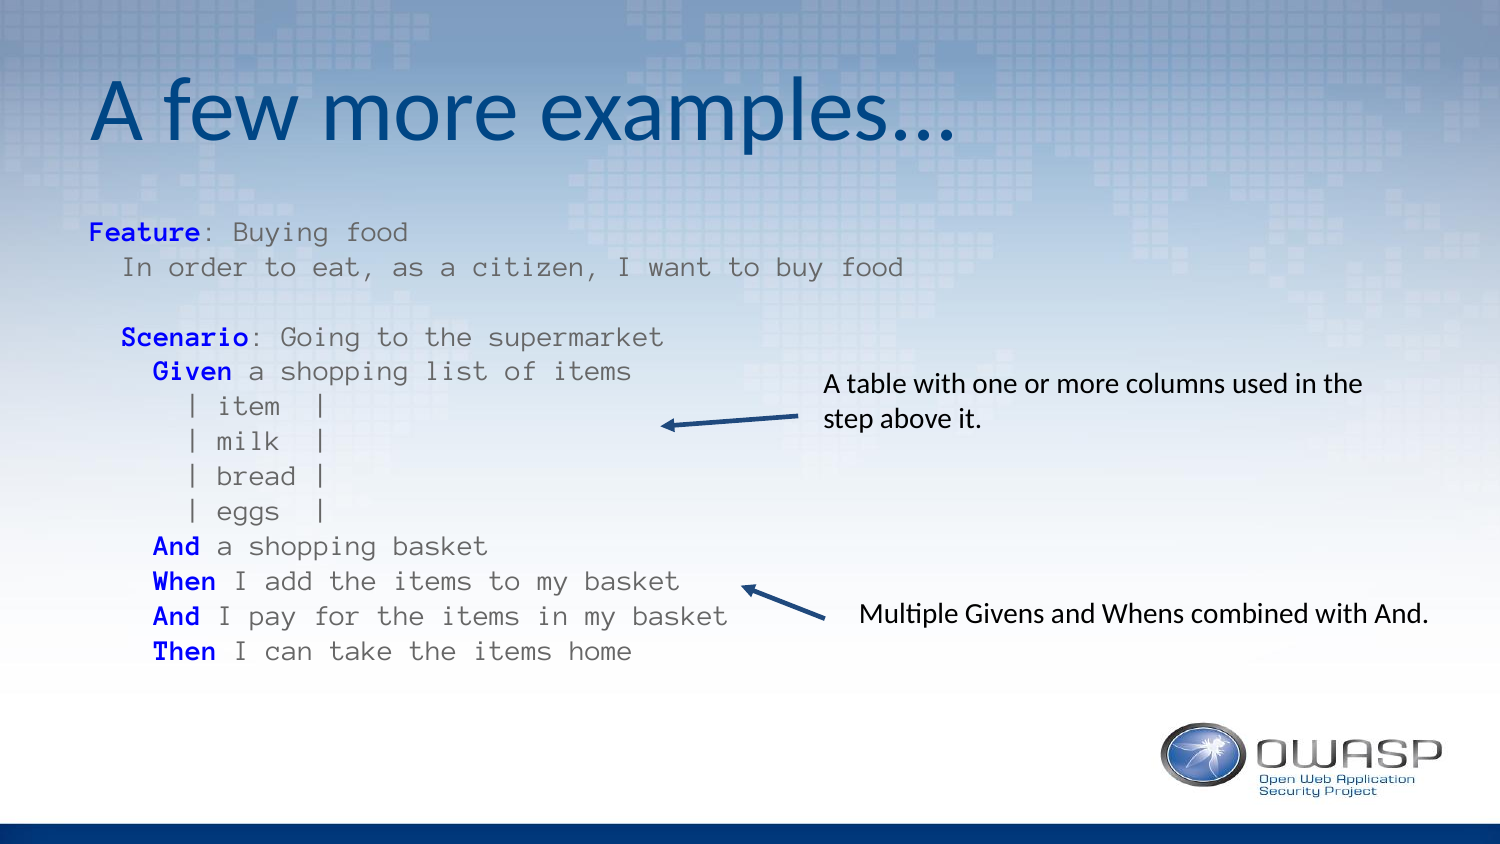

# A few more examples...
Feature: Buying food
  In order to eat, as a citizen, I want to buy food
  Scenario: Going to the supermarket
    Given a shopping list of items
      | item  |
      | milk  |
      | bread |
      | eggs  |
    And a shopping basket
    When I add the items to my basket
    And I pay for the items in my basket
    Then I can take the items home
A table with one or more columns used in the step above it.
Multiple Givens and Whens combined with And.